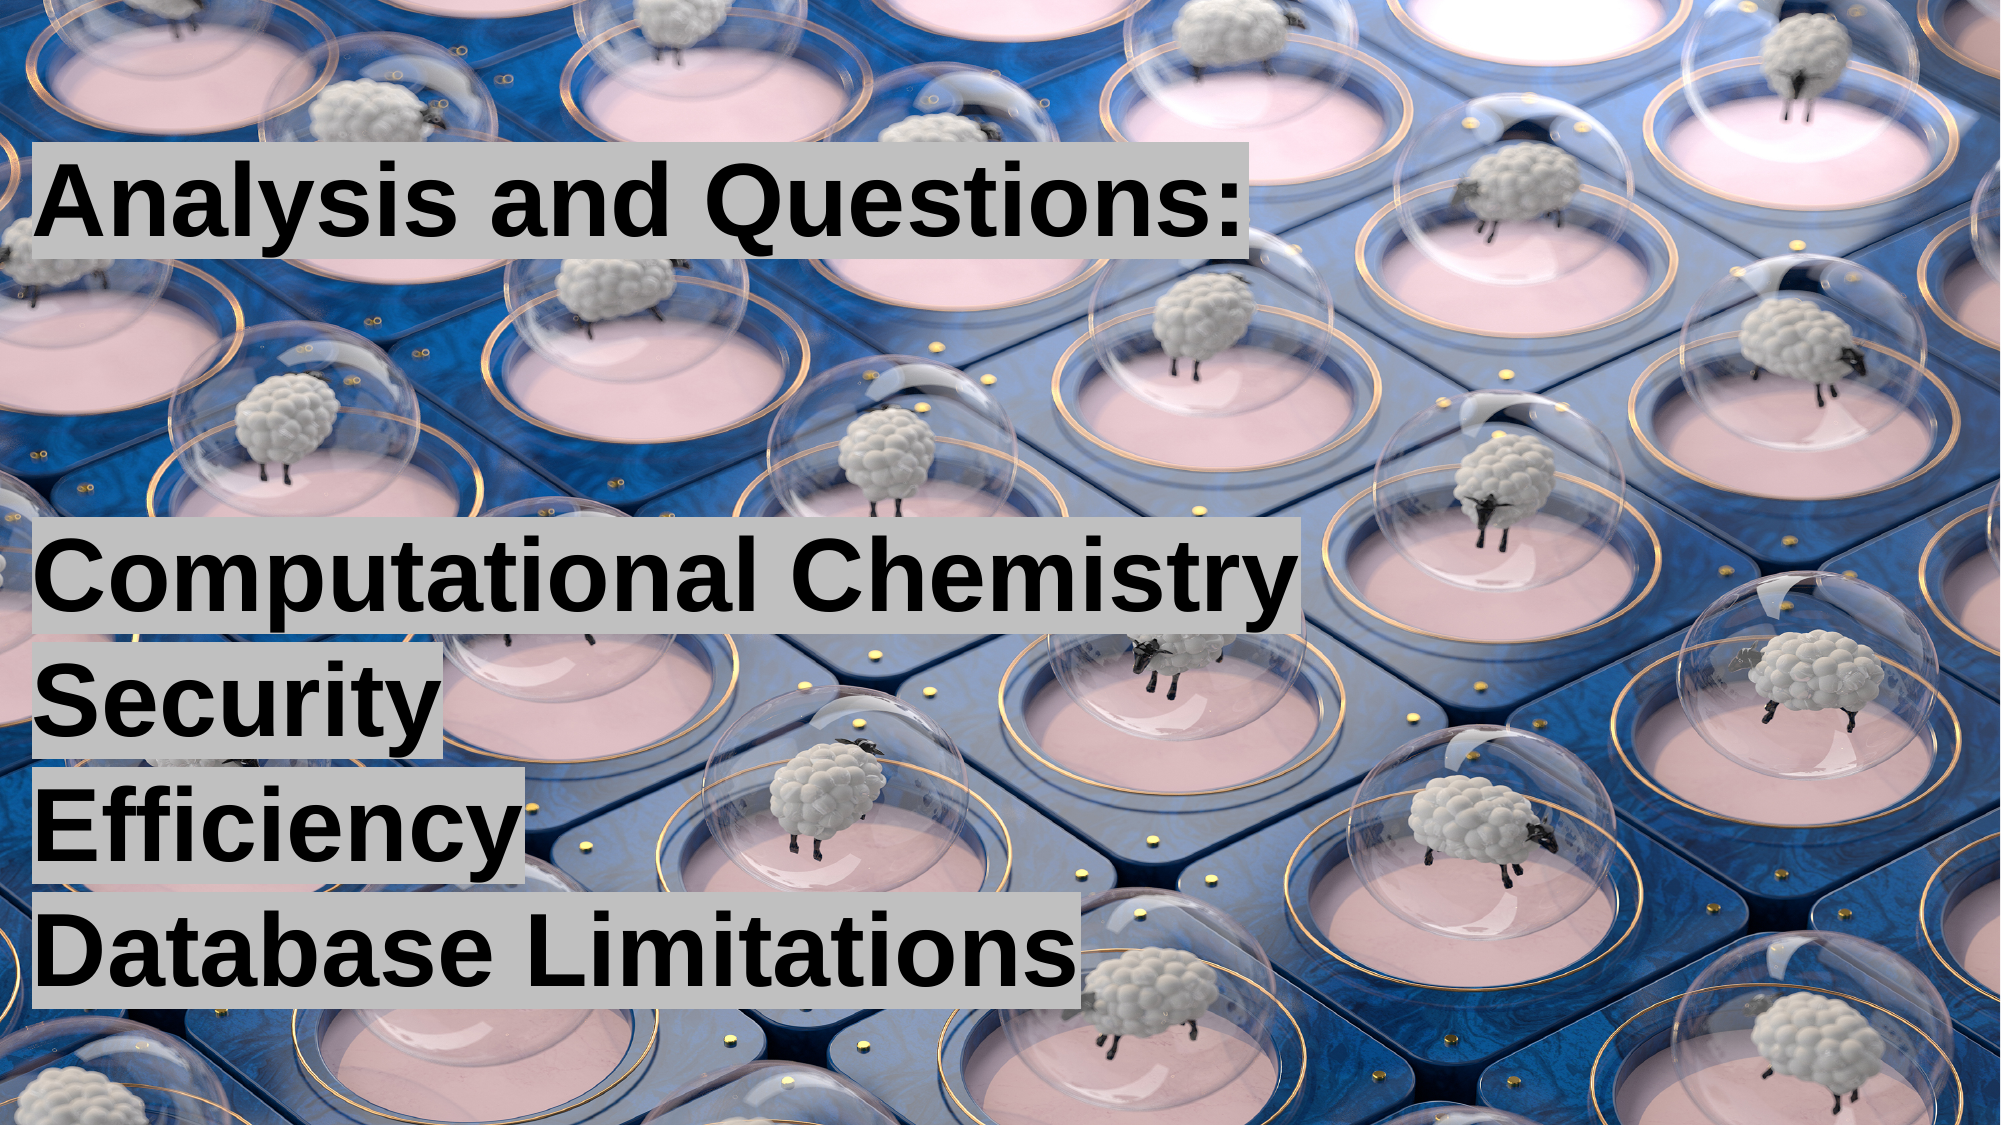

Analysis and Questions:

Computational Chemistry
Security
Efficiency
Database Limitations